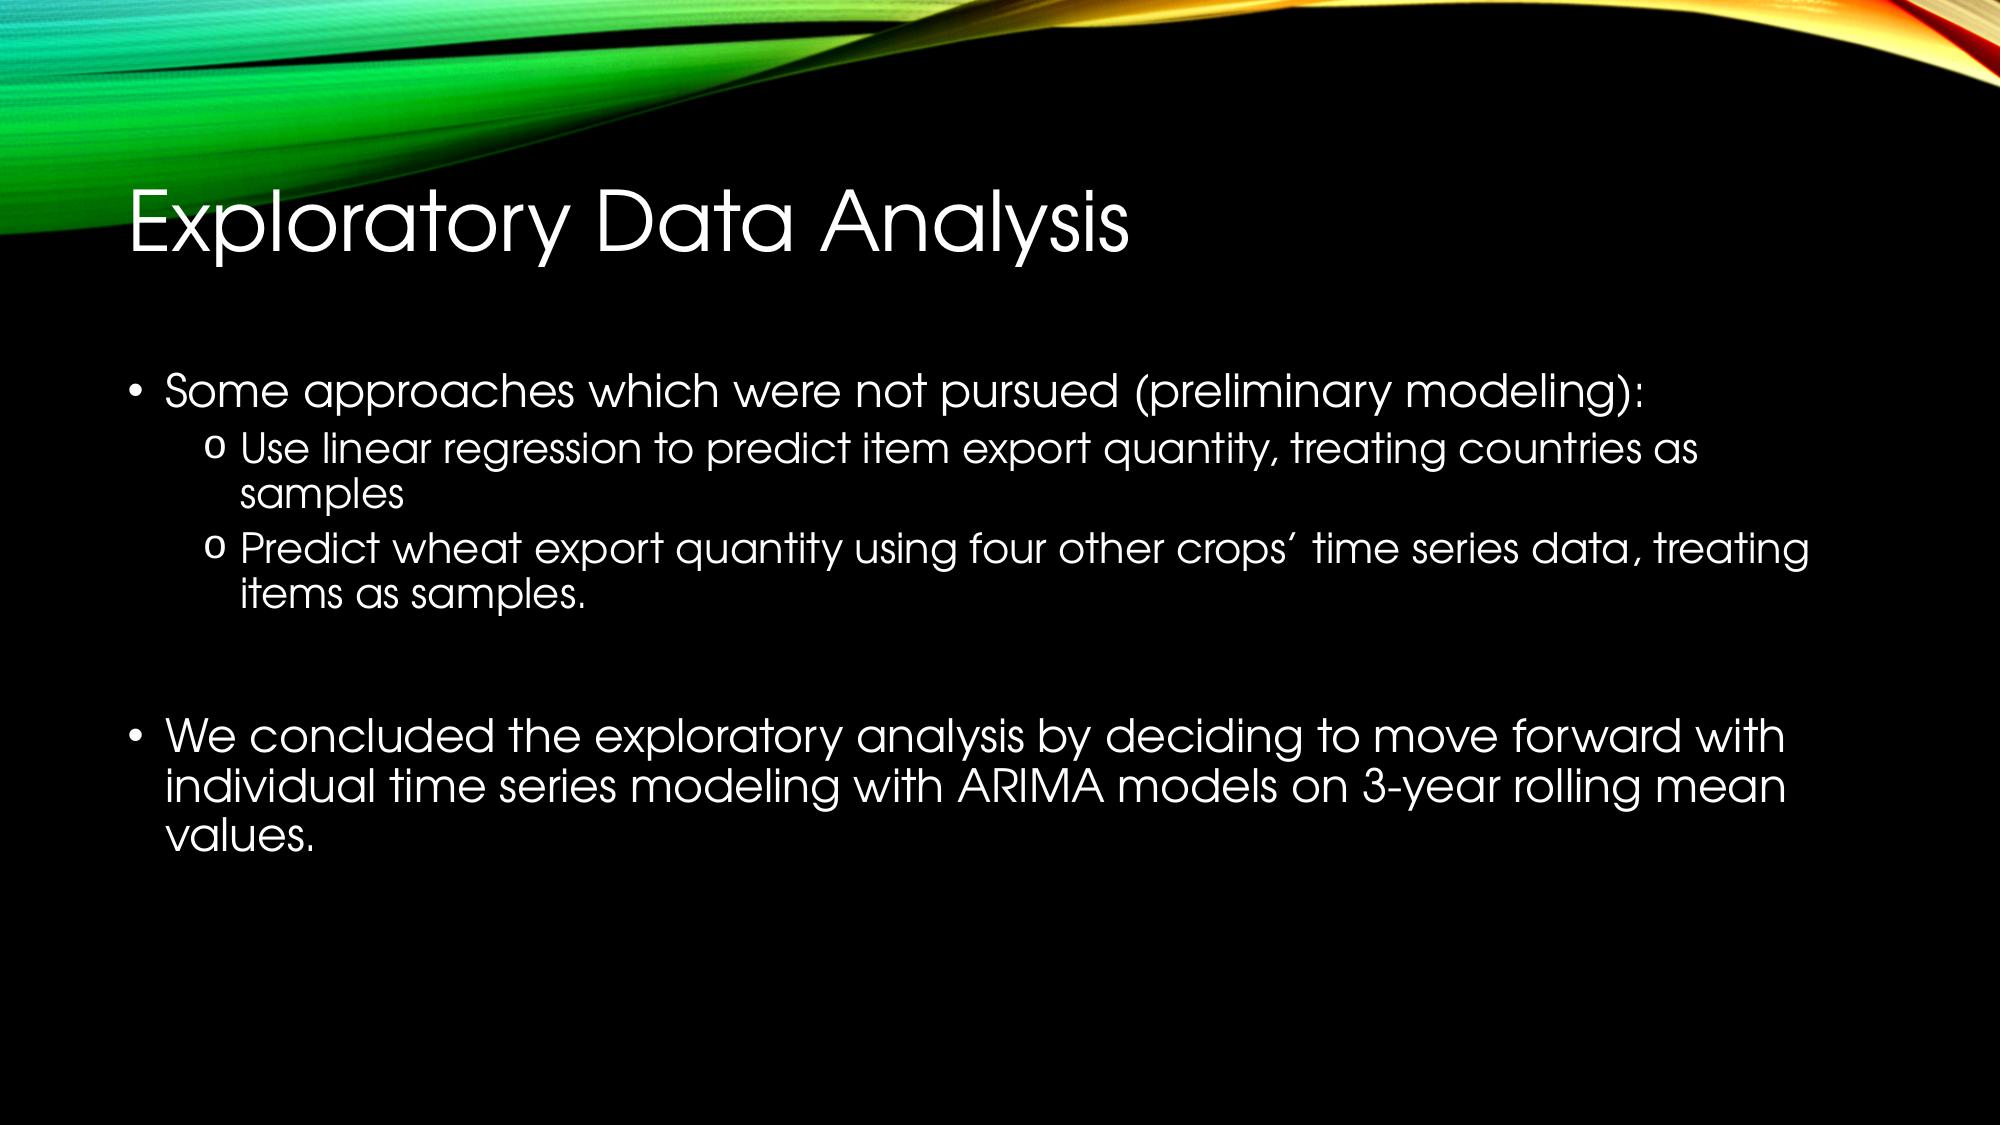

# Exploratory Data Analysis
Some approaches which were not pursued (preliminary modeling):
Use linear regression to predict item export quantity, treating countries as samples
Predict wheat export quantity using four other crops’ time series data, treating items as samples.

We concluded the exploratory analysis by deciding to move forward with individual time series modeling with ARIMA models on 3-year rolling mean values.